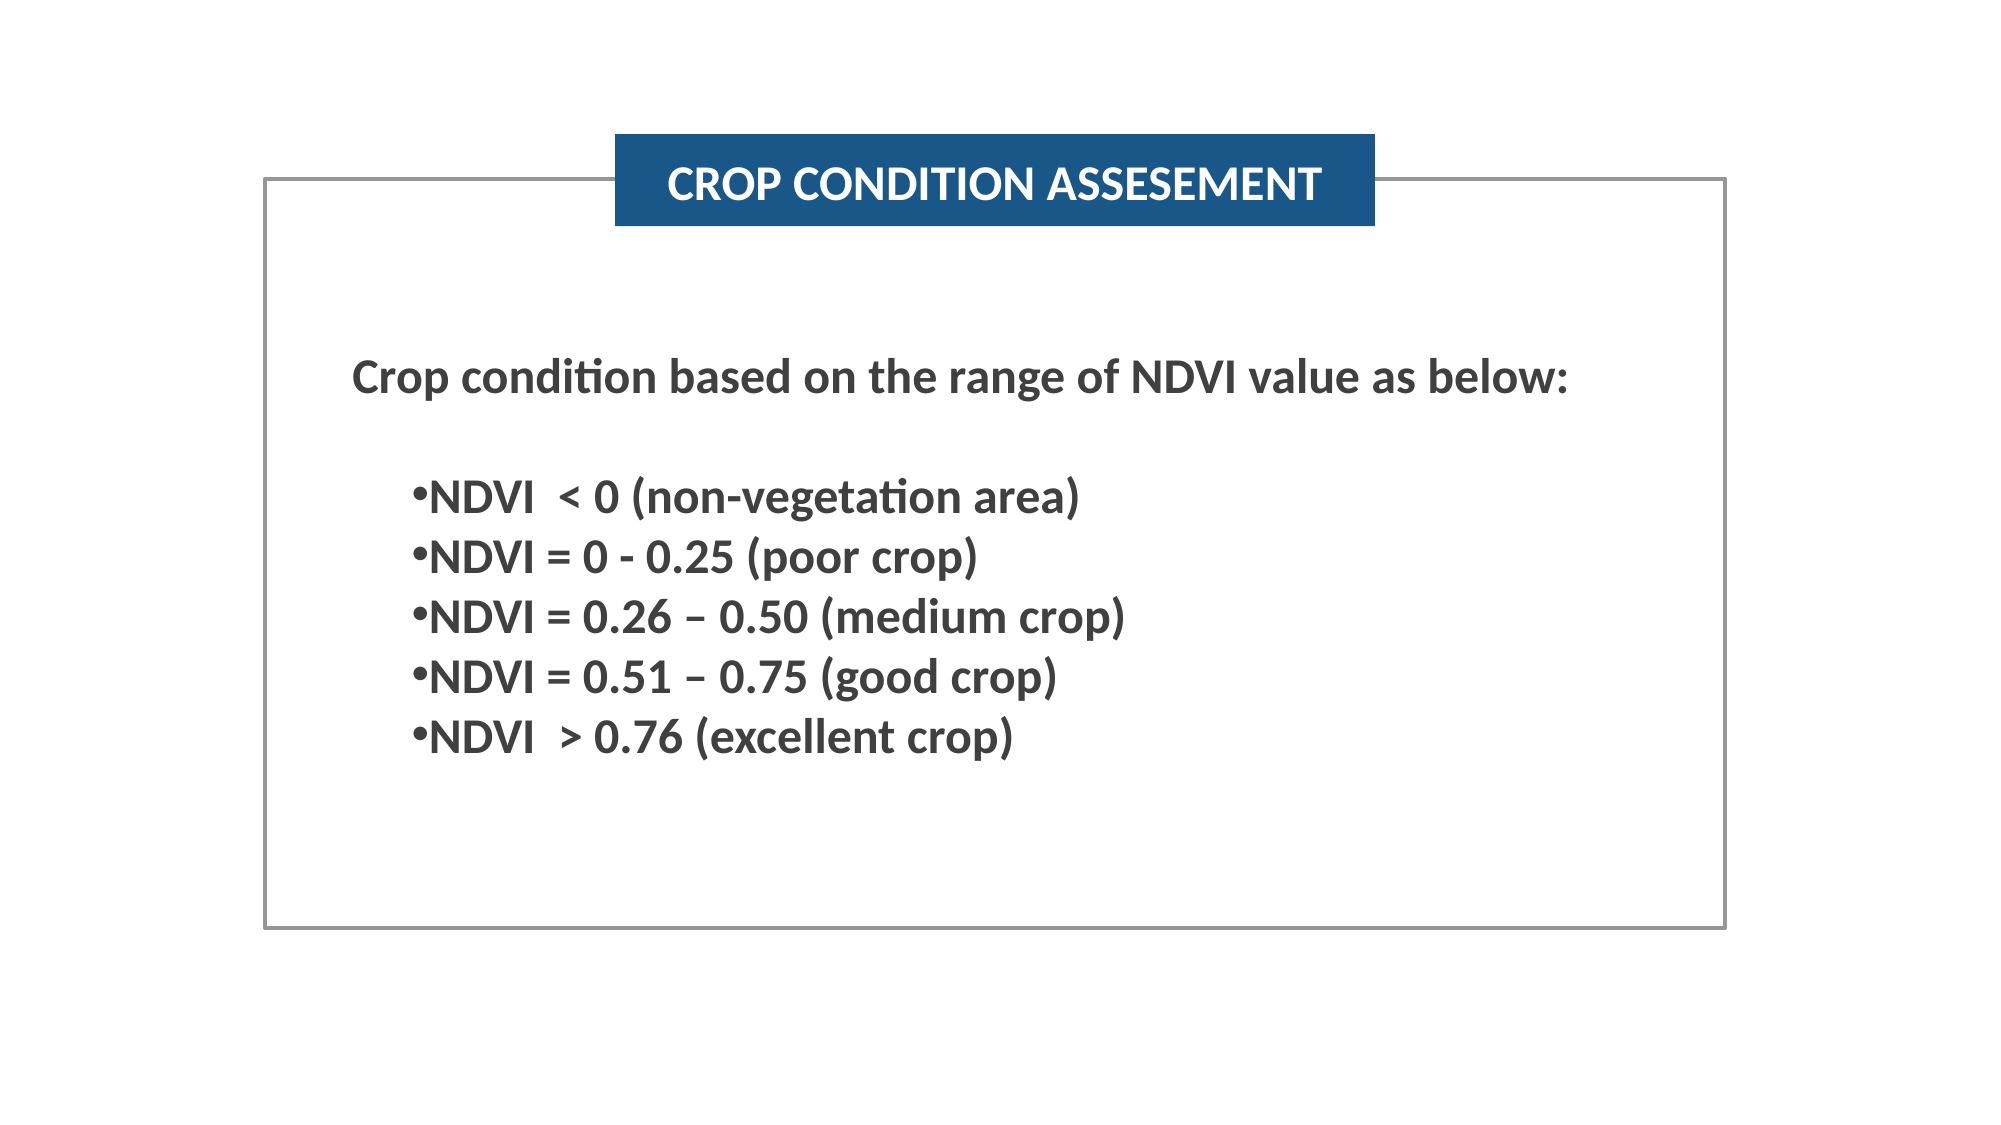

CROP CONDITION ASSESEMENT

Crop condition based on the range of NDVI value as below:

NDVI  < 0 (non-vegetation area)
NDVI = 0 - 0.25 (poor crop)
NDVI = 0.26 – 0.50 (medium crop)
NDVI = 0.51 – 0.75 (good crop)
NDVI  > 0.76 (excellent crop)